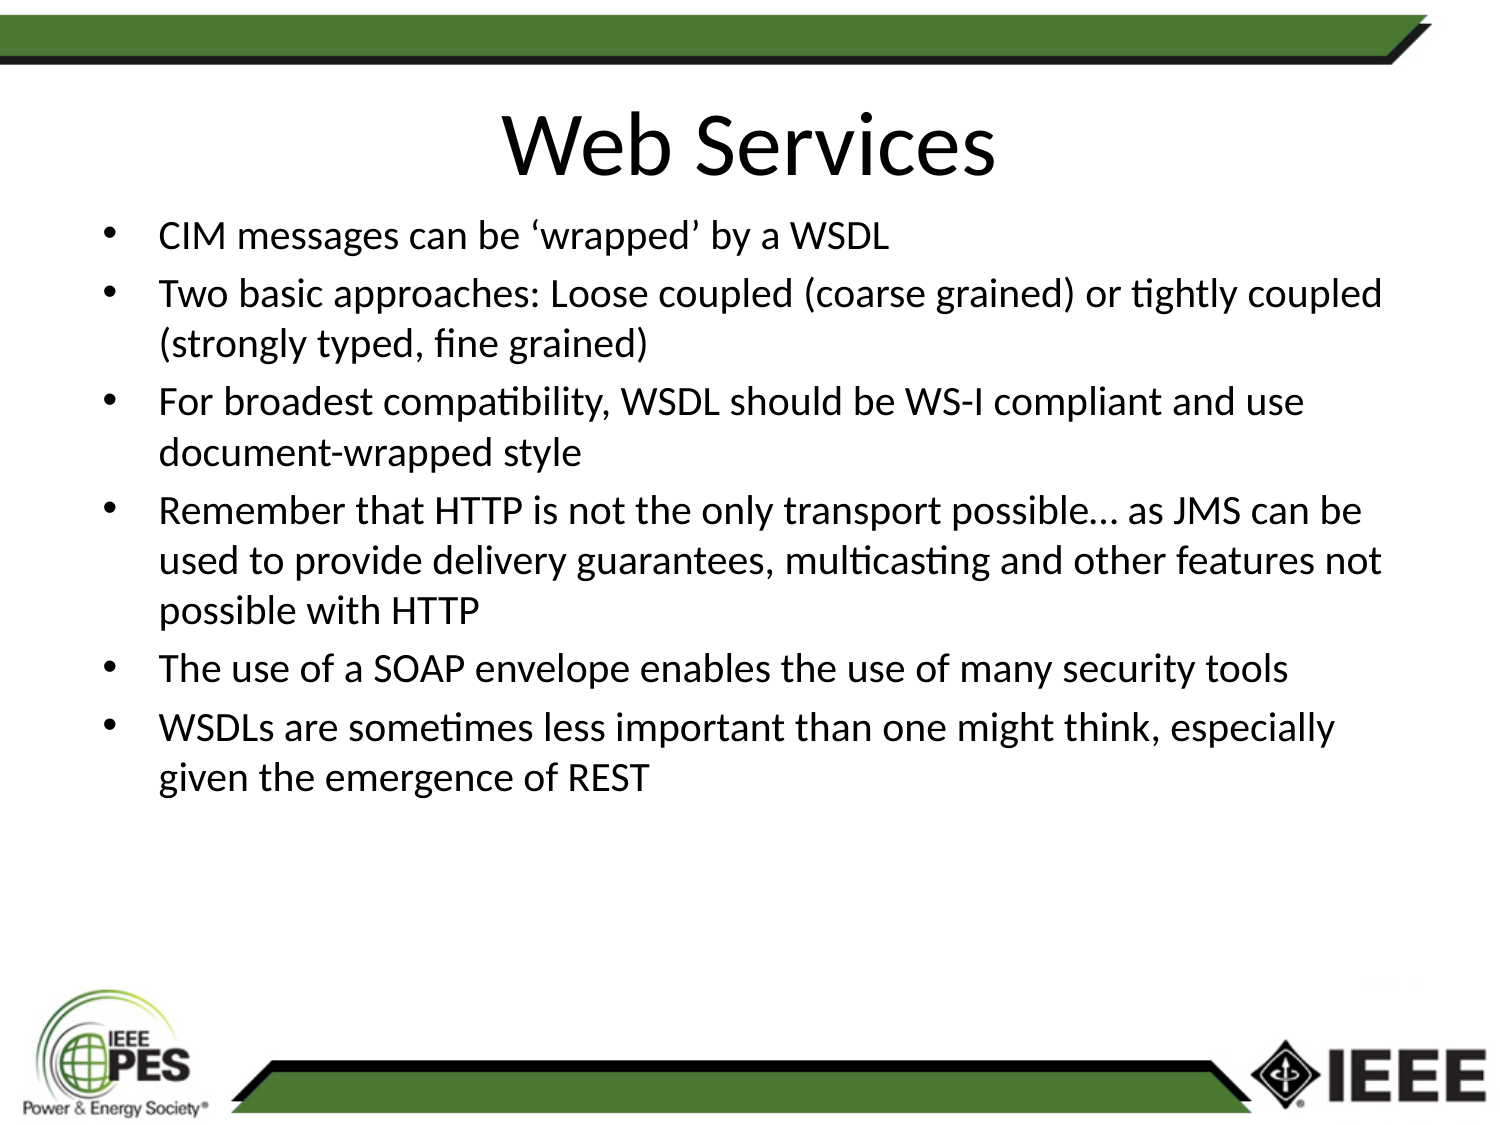

# Web Services
CIM messages can be ‘wrapped’ by a WSDL
Two basic approaches: Loose coupled (coarse grained) or tightly coupled (strongly typed, fine grained)
For broadest compatibility, WSDL should be WS-I compliant and use document-wrapped style
Remember that HTTP is not the only transport possible… as JMS can be used to provide delivery guarantees, multicasting and other features not possible with HTTP
The use of a SOAP envelope enables the use of many security tools
WSDLs are sometimes less important than one might think, especially given the emergence of REST